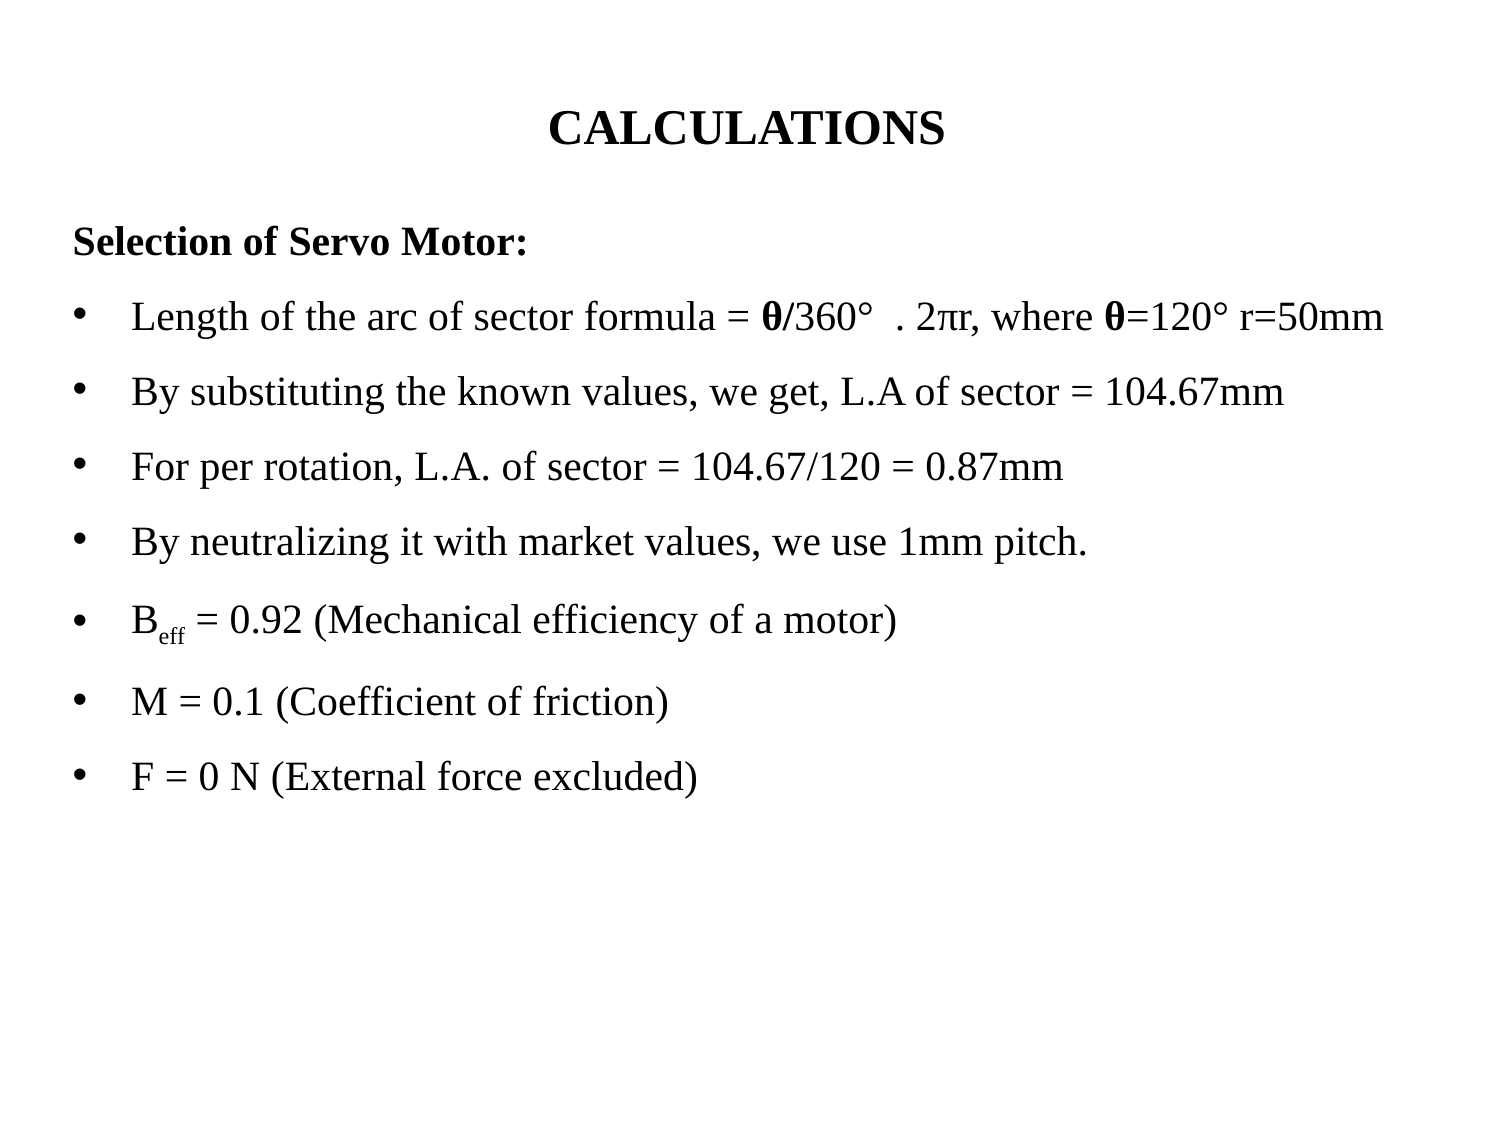

# CALCULATIONS
Selection of Servo Motor:
Length of the arc of sector formula = θ/360°  . 2πr, where θ=120° r=50mm
By substituting the known values, we get, L.A of sector = 104.67mm
For per rotation, L.A. of sector = 104.67/120 = 0.87mm
By neutralizing it with market values, we use 1mm pitch.
Beff = 0.92 (Mechanical efficiency of a motor)
Μ = 0.1 (Coefficient of friction)
F = 0 N (External force excluded)